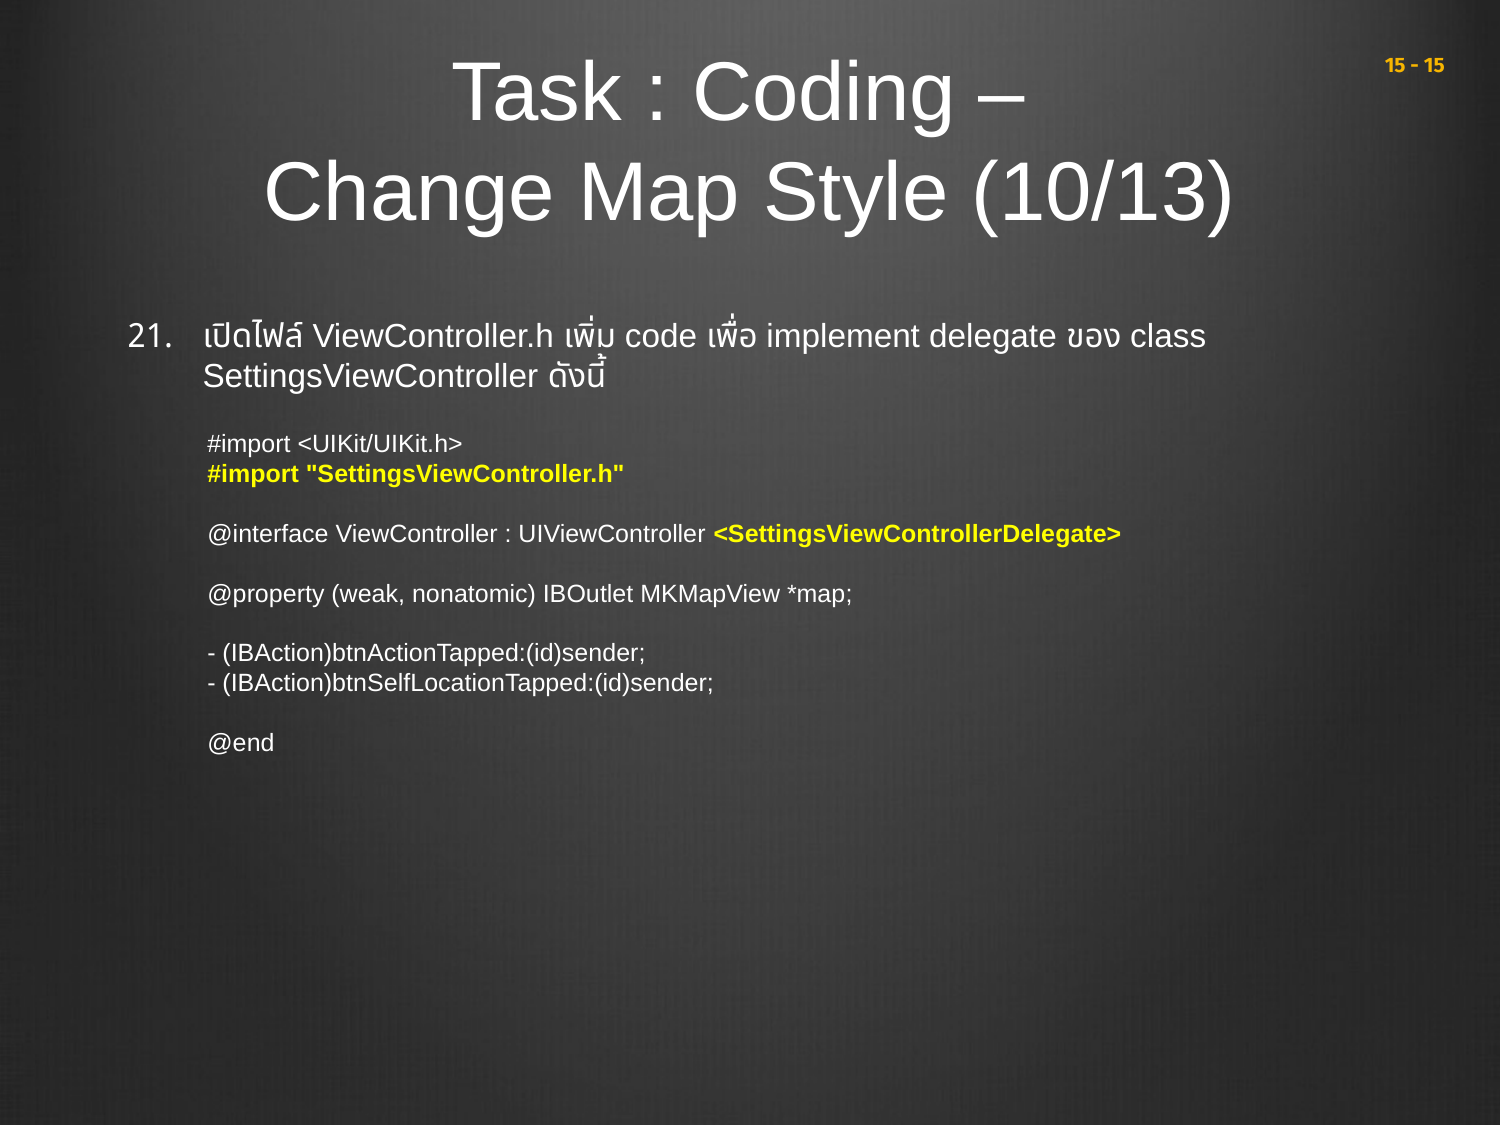

# Task : Coding – Change Map Style (10/13)
 15 - 15
เปิดไฟล์ ViewController.h เพิ่ม code เพื่อ implement delegate ของ class SettingsViewController ดังนี้
#import <UIKit/UIKit.h>
#import "SettingsViewController.h"

@interface ViewController : UIViewController <SettingsViewControllerDelegate>

@property (weak, nonatomic) IBOutlet MKMapView *map;

- (IBAction)btnActionTapped:(id)sender;
- (IBAction)btnSelfLocationTapped:(id)sender;
@end